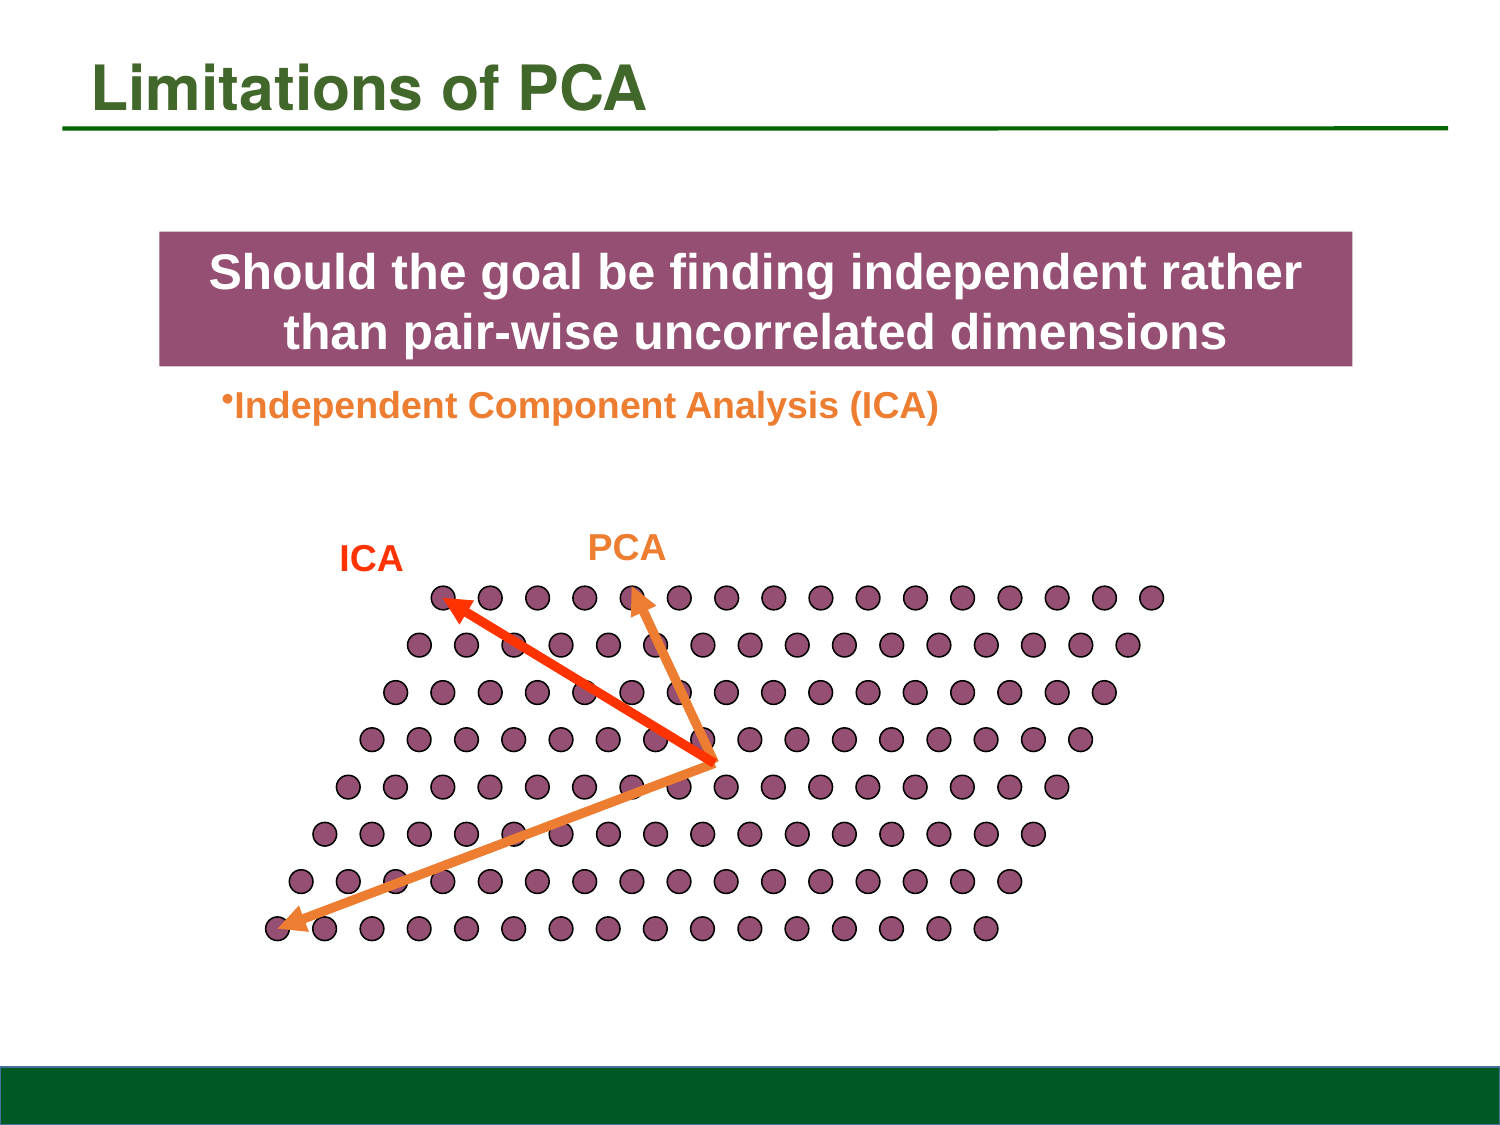

# Limitations of PCA
Should the goal be finding independent rather than pair-wise uncorrelated dimensions
Independent Component Analysis (ICA)
PCA
ICA